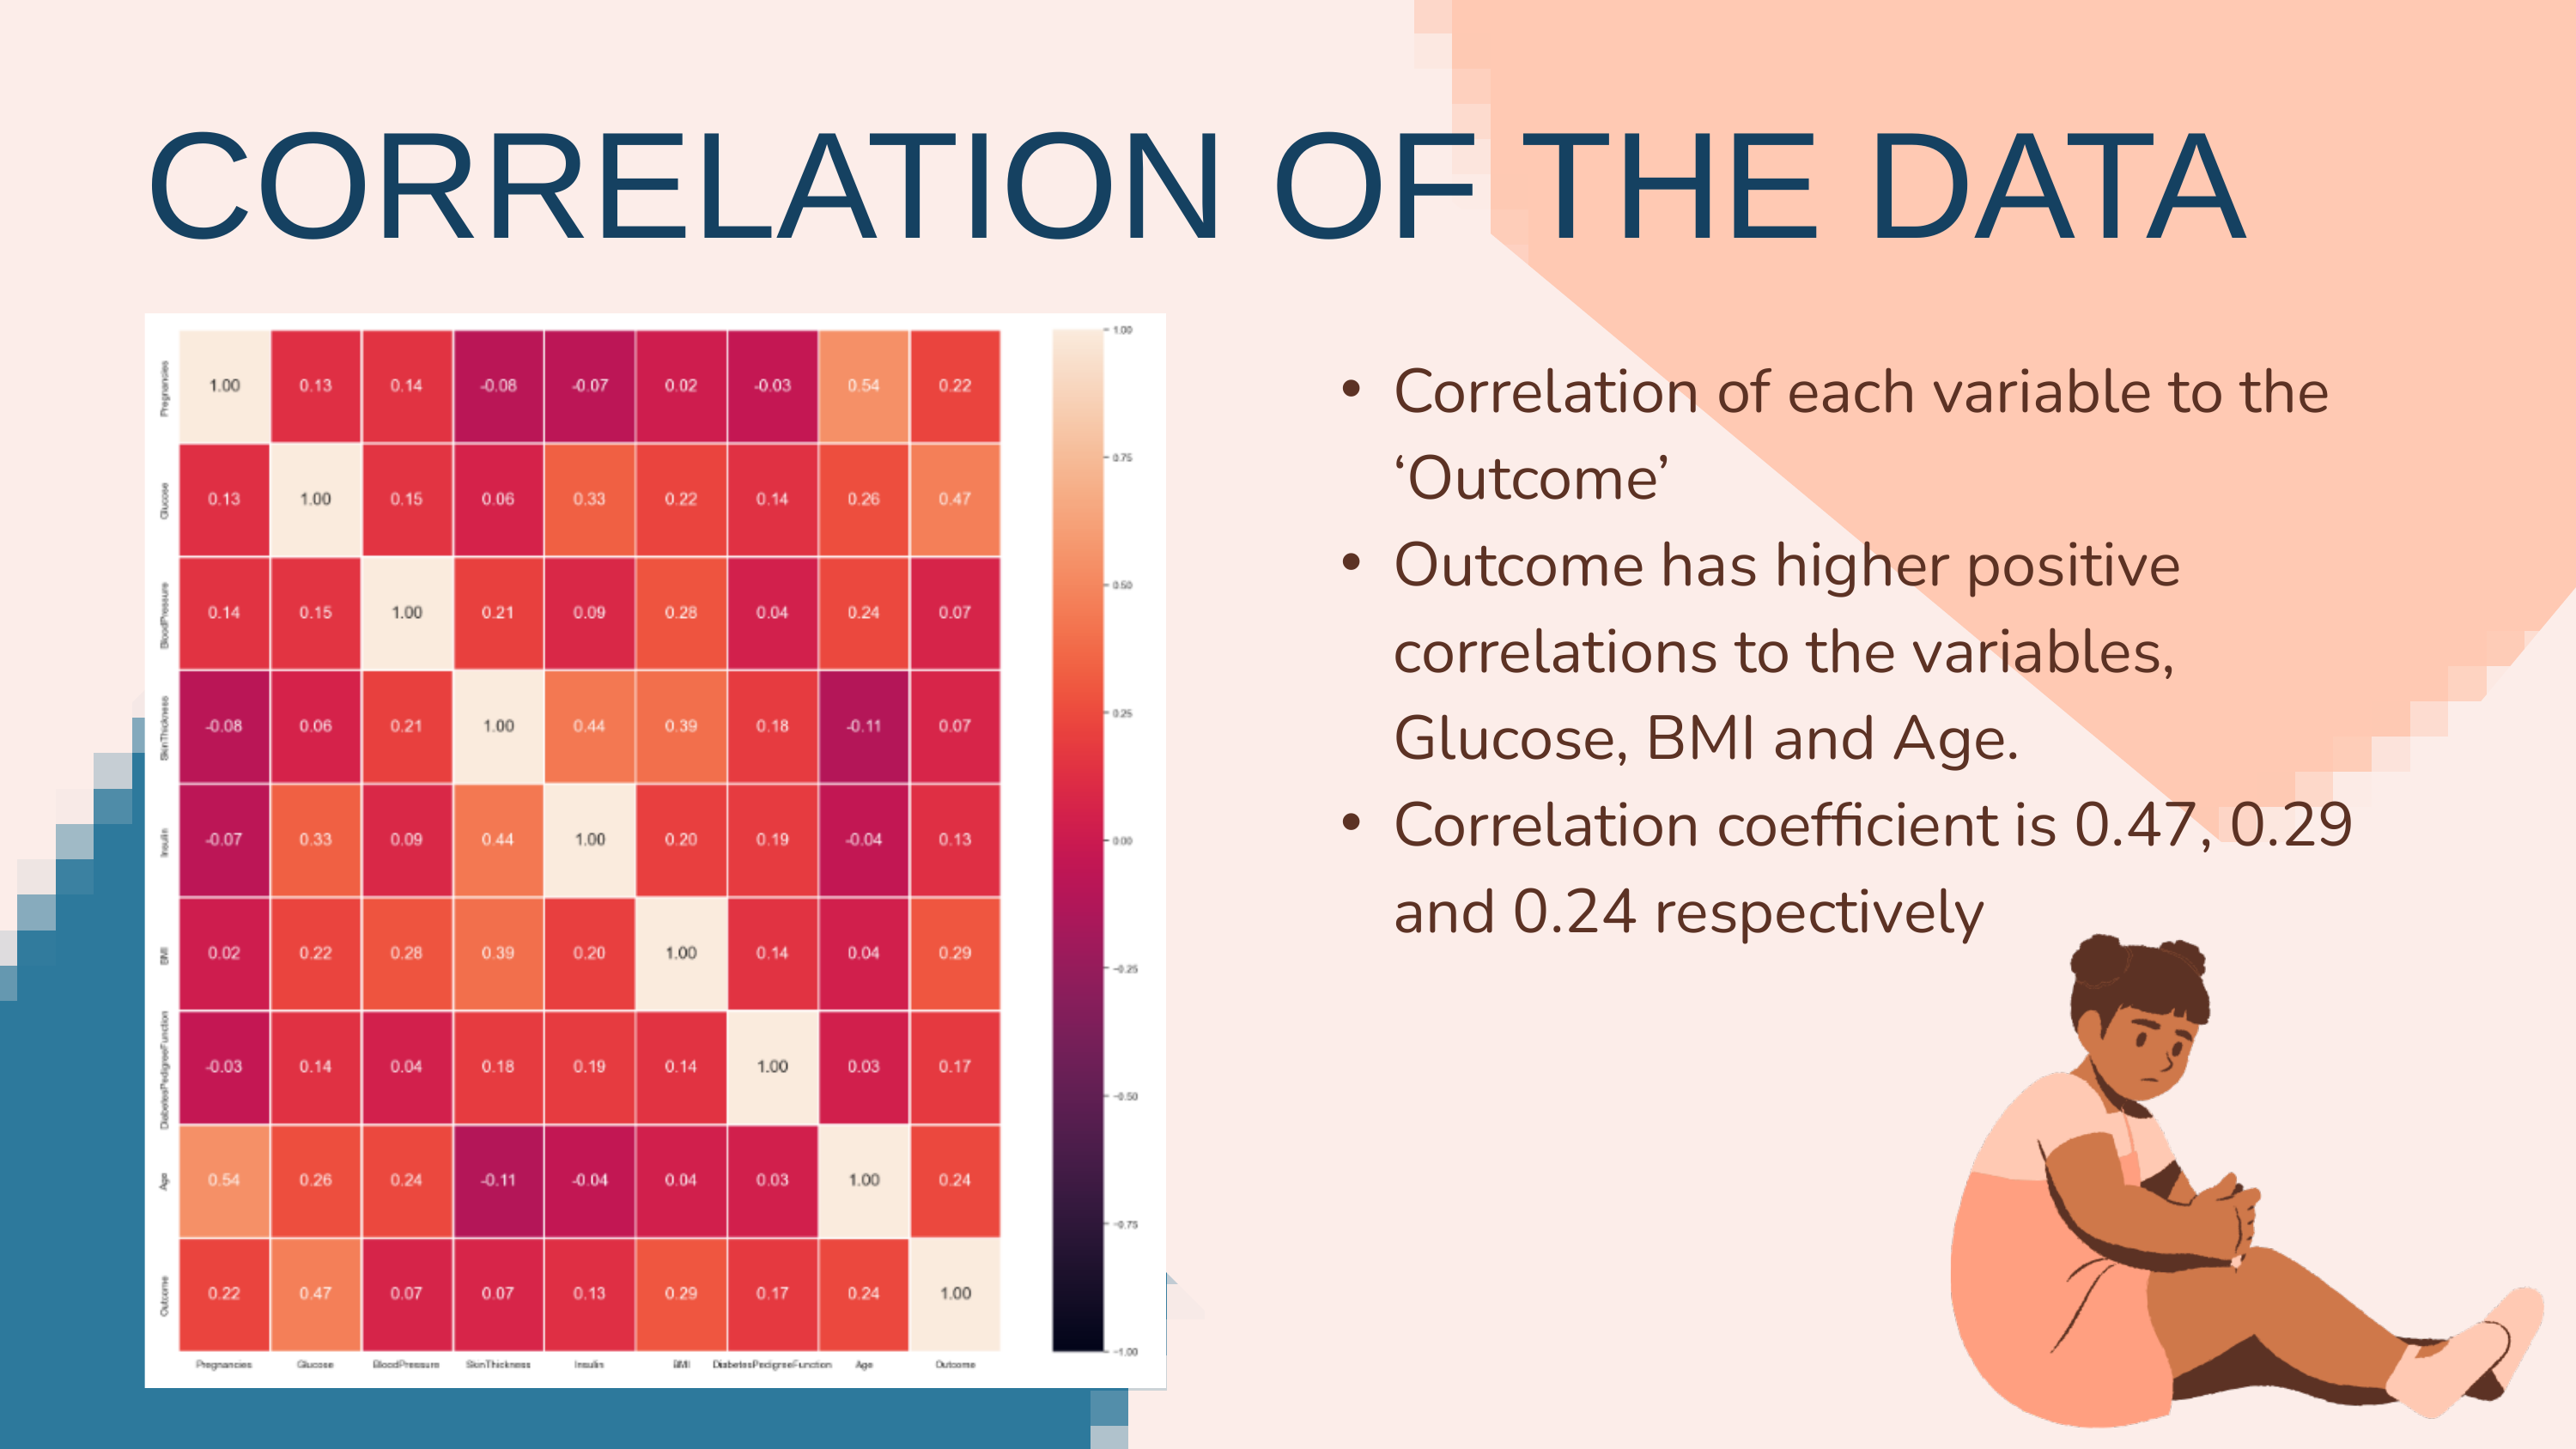

CORRELATION OF THE DATA

Correlation of each variable to the ‘Outcome’
Outcome has higher positive correlations to the variables, Glucose, BMI and Age.
Correlation coefficient is 0.47, 0.29 and 0.24 respectively